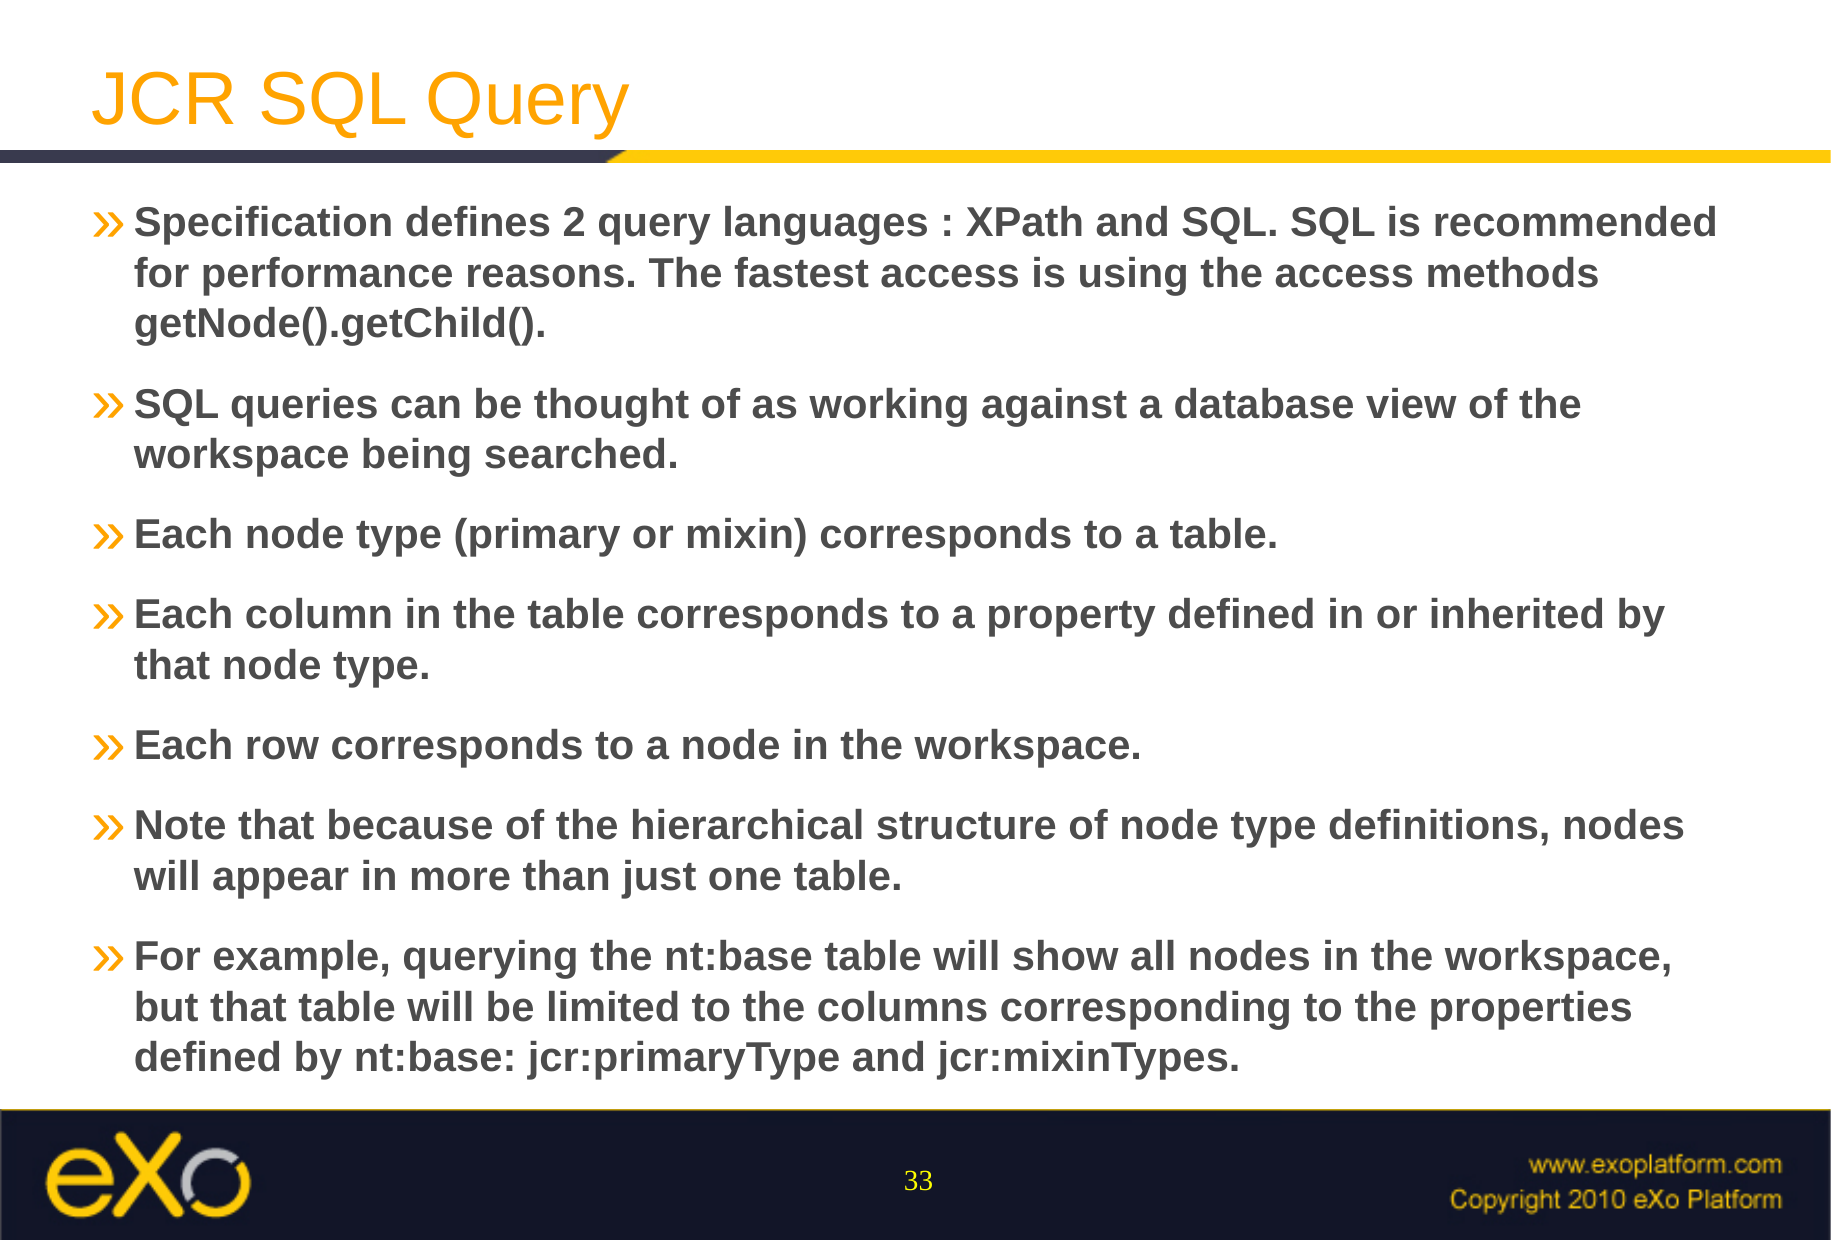

JCR SQL Query
Specification defines 2 query languages : XPath and SQL. SQL is recommended for performance reasons. The fastest access is using the access methods getNode().getChild().
SQL queries can be thought of as working against a database view of the workspace being searched.
Each node type (primary or mixin) corresponds to a table.
Each column in the table corresponds to a property defined in or inherited by that node type.
Each row corresponds to a node in the workspace.
Note that because of the hierarchical structure of node type definitions, nodes will appear in more than just one table.
For example, querying the nt:base table will show all nodes in the workspace, but that table will be limited to the columns corresponding to the properties defined by nt:base: jcr:primaryType and jcr:mixinTypes.